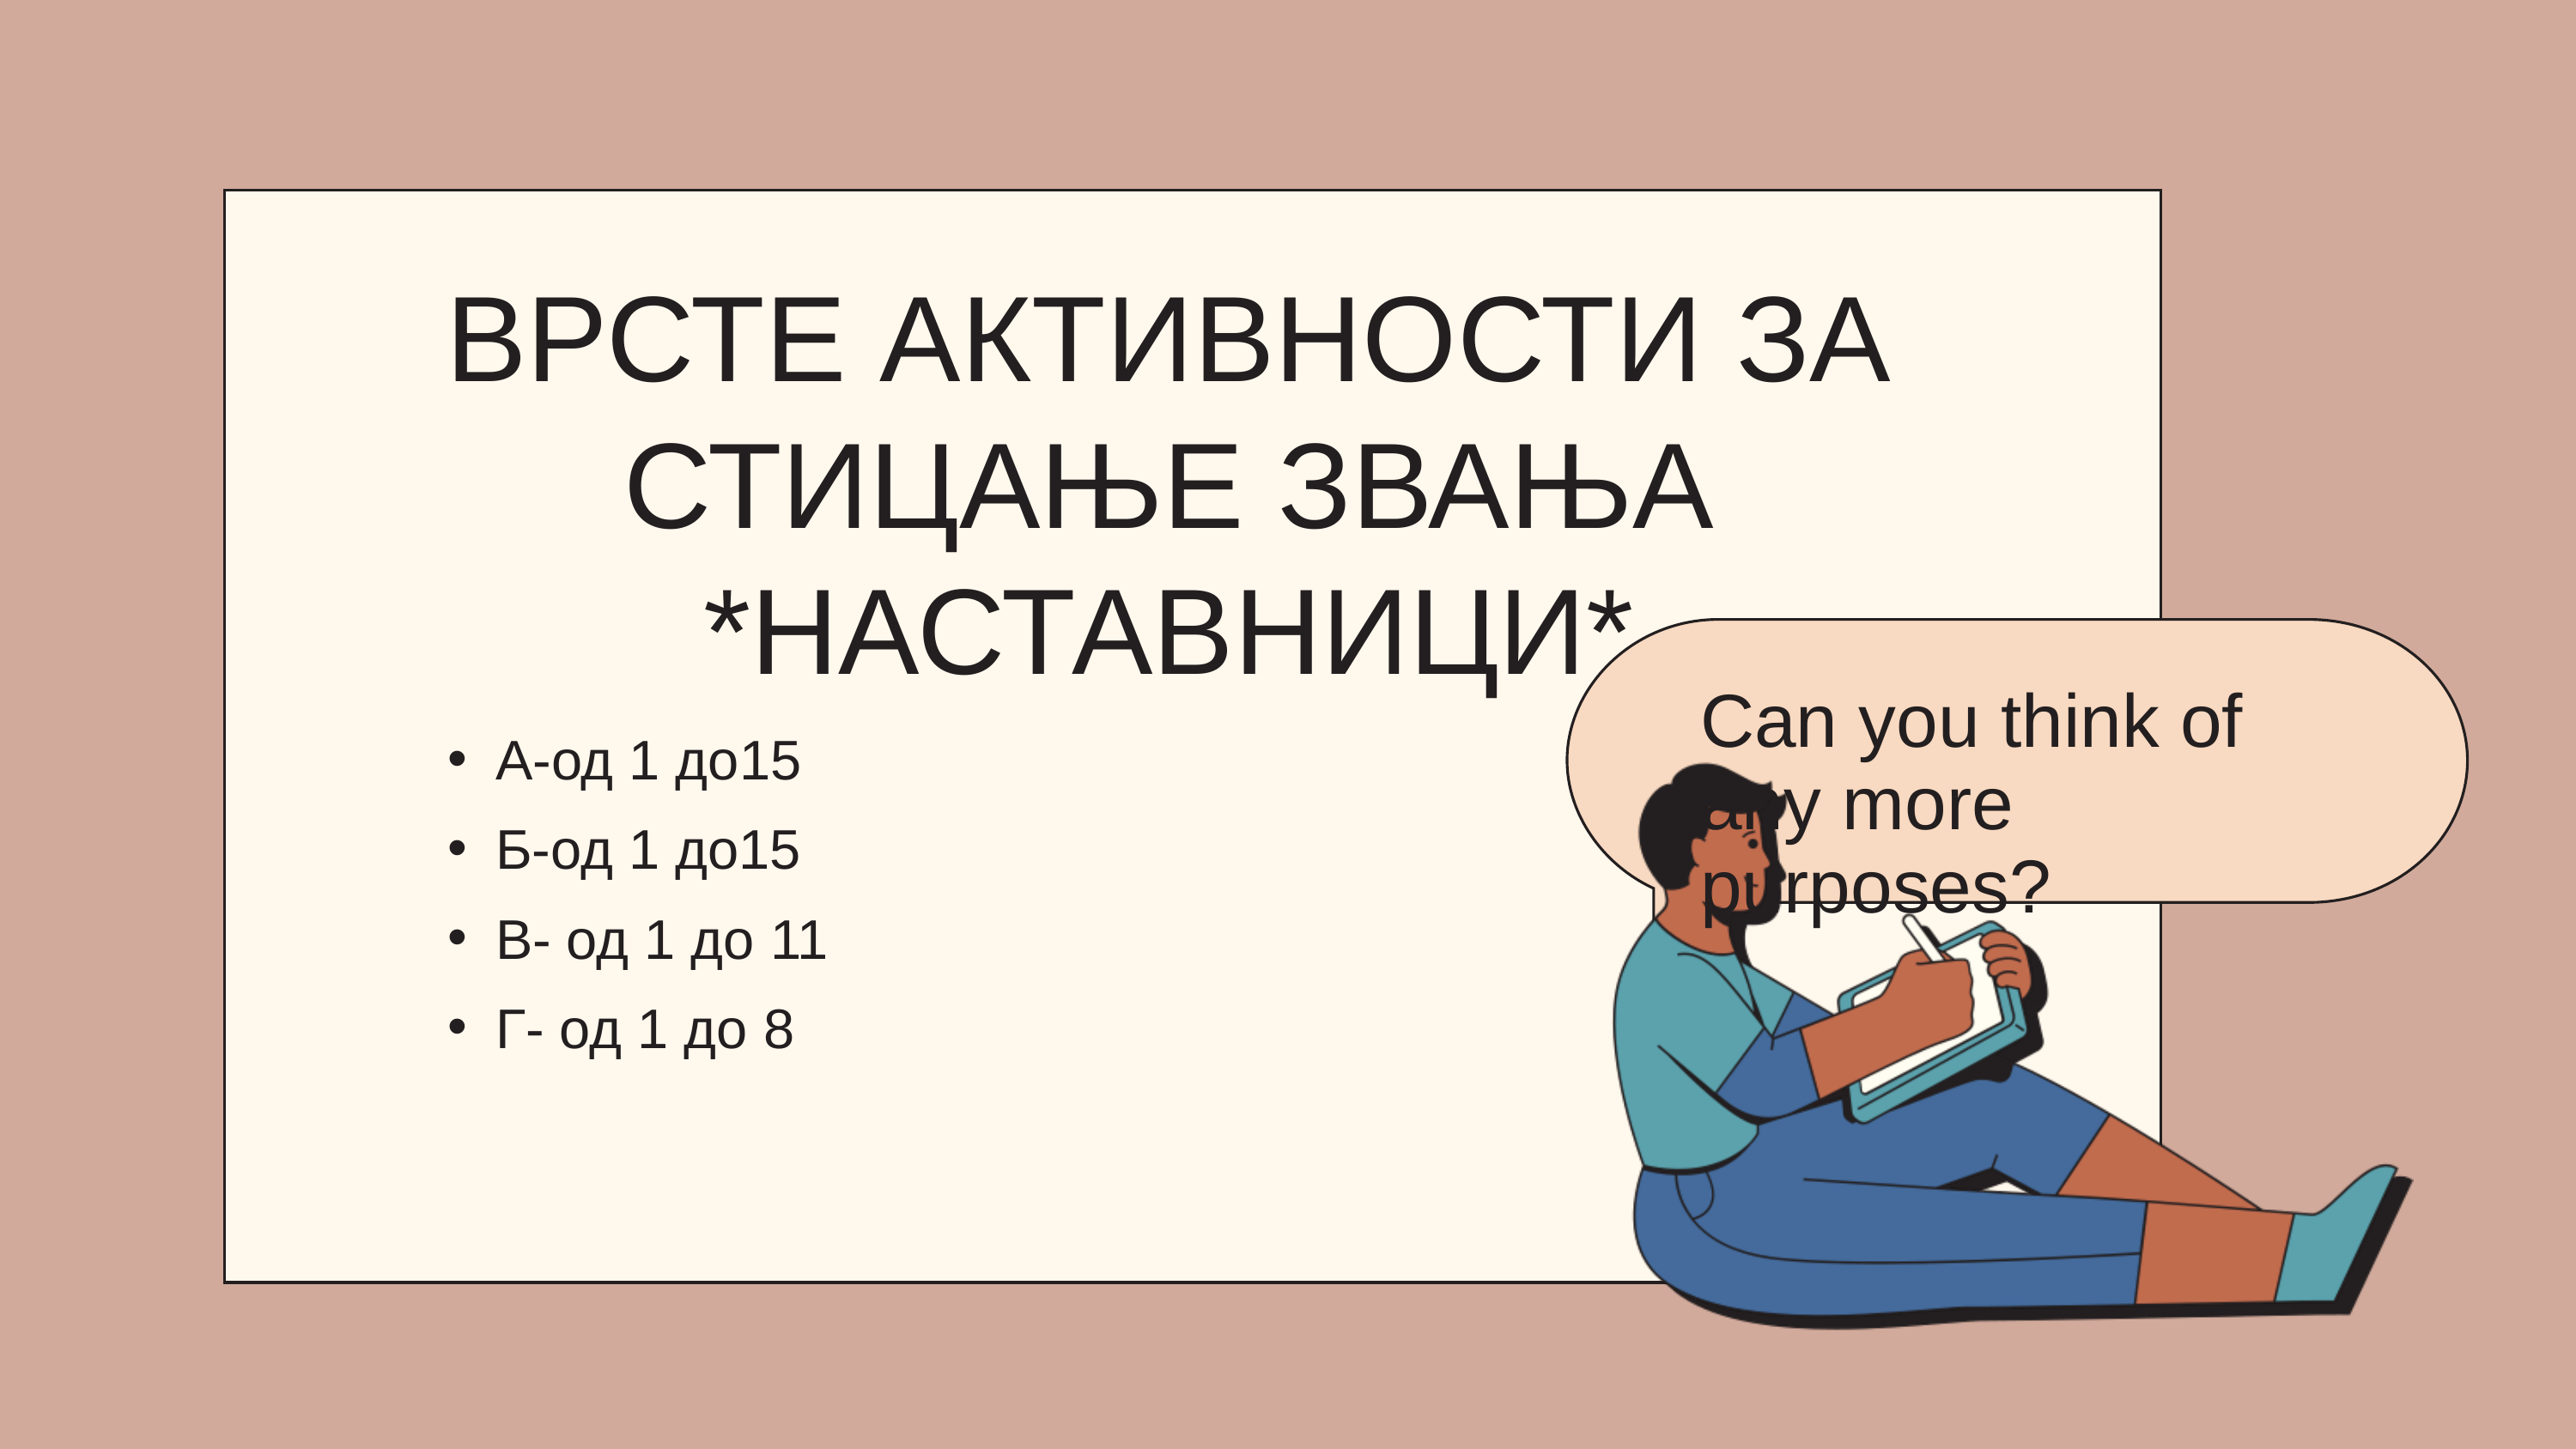

ВРСТЕ АКТИВНОСТИ ЗА СТИЦАЊЕ ЗВАЊА *НАСТАВНИЦИ*

Can you think of any more purposes?
А-од 1 до15
Б-од 1 до15
В- од 1 до 11
Г- од 1 до 8